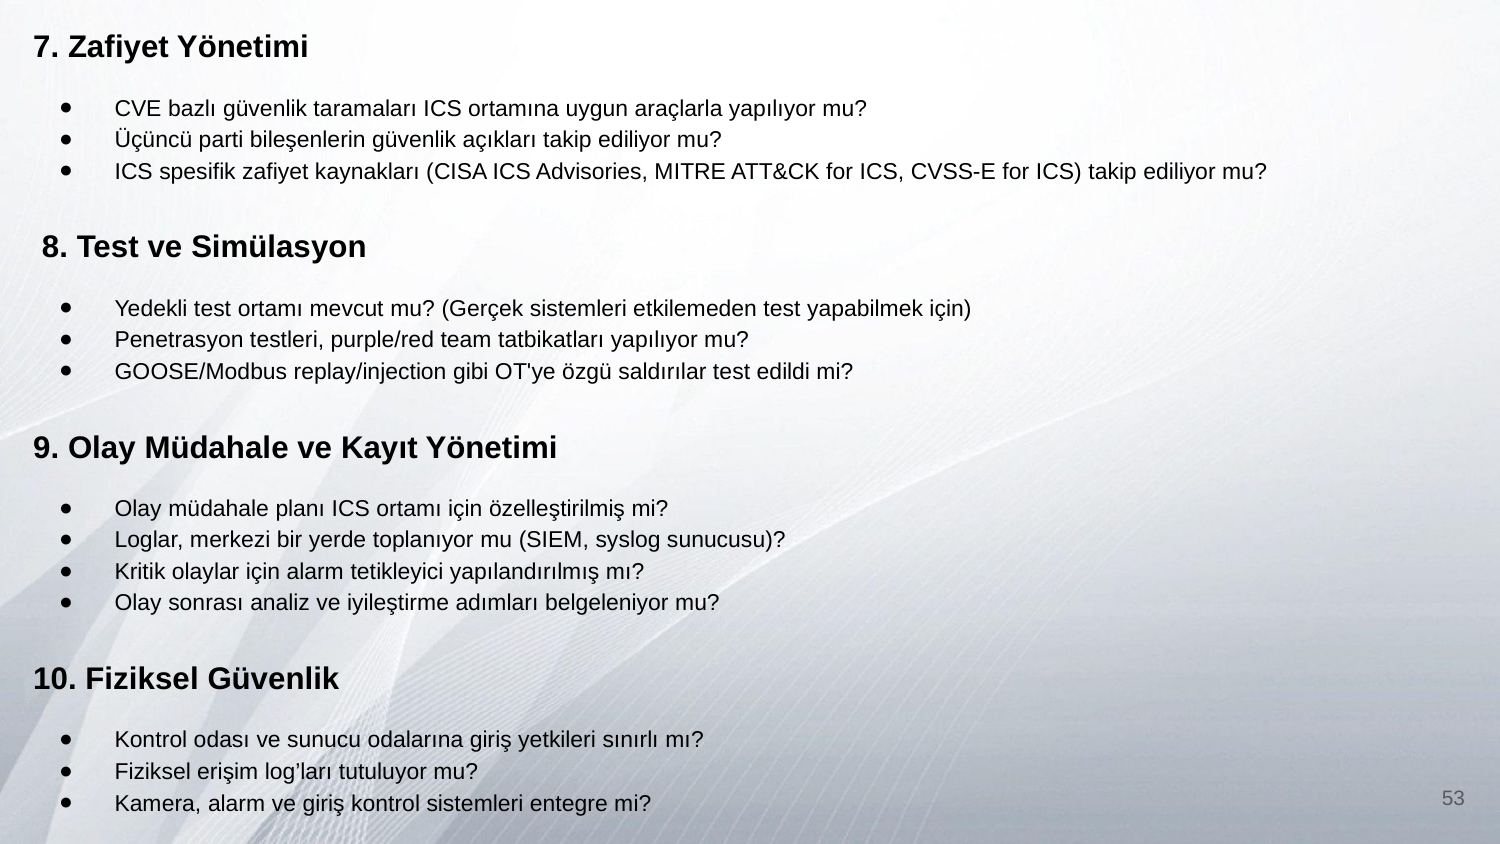

7. Zafiyet Yönetimi
 CVE bazlı güvenlik taramaları ICS ortamına uygun araçlarla yapılıyor mu?
 Üçüncü parti bileşenlerin güvenlik açıkları takip ediliyor mu?
 ICS spesifik zafiyet kaynakları (CISA ICS Advisories, MITRE ATT&CK for ICS, CVSS-E for ICS) takip ediliyor mu?
 8. Test ve Simülasyon
 Yedekli test ortamı mevcut mu? (Gerçek sistemleri etkilemeden test yapabilmek için)
 Penetrasyon testleri, purple/red team tatbikatları yapılıyor mu?
 GOOSE/Modbus replay/injection gibi OT'ye özgü saldırılar test edildi mi?
9. Olay Müdahale ve Kayıt Yönetimi
 Olay müdahale planı ICS ortamı için özelleştirilmiş mi?
 Loglar, merkezi bir yerde toplanıyor mu (SIEM, syslog sunucusu)?
 Kritik olaylar için alarm tetikleyici yapılandırılmış mı?
 Olay sonrası analiz ve iyileştirme adımları belgeleniyor mu?
10. Fiziksel Güvenlik
 Kontrol odası ve sunucu odalarına giriş yetkileri sınırlı mı?
 Fiziksel erişim log’ları tutuluyor mu?
 Kamera, alarm ve giriş kontrol sistemleri entegre mi?

53